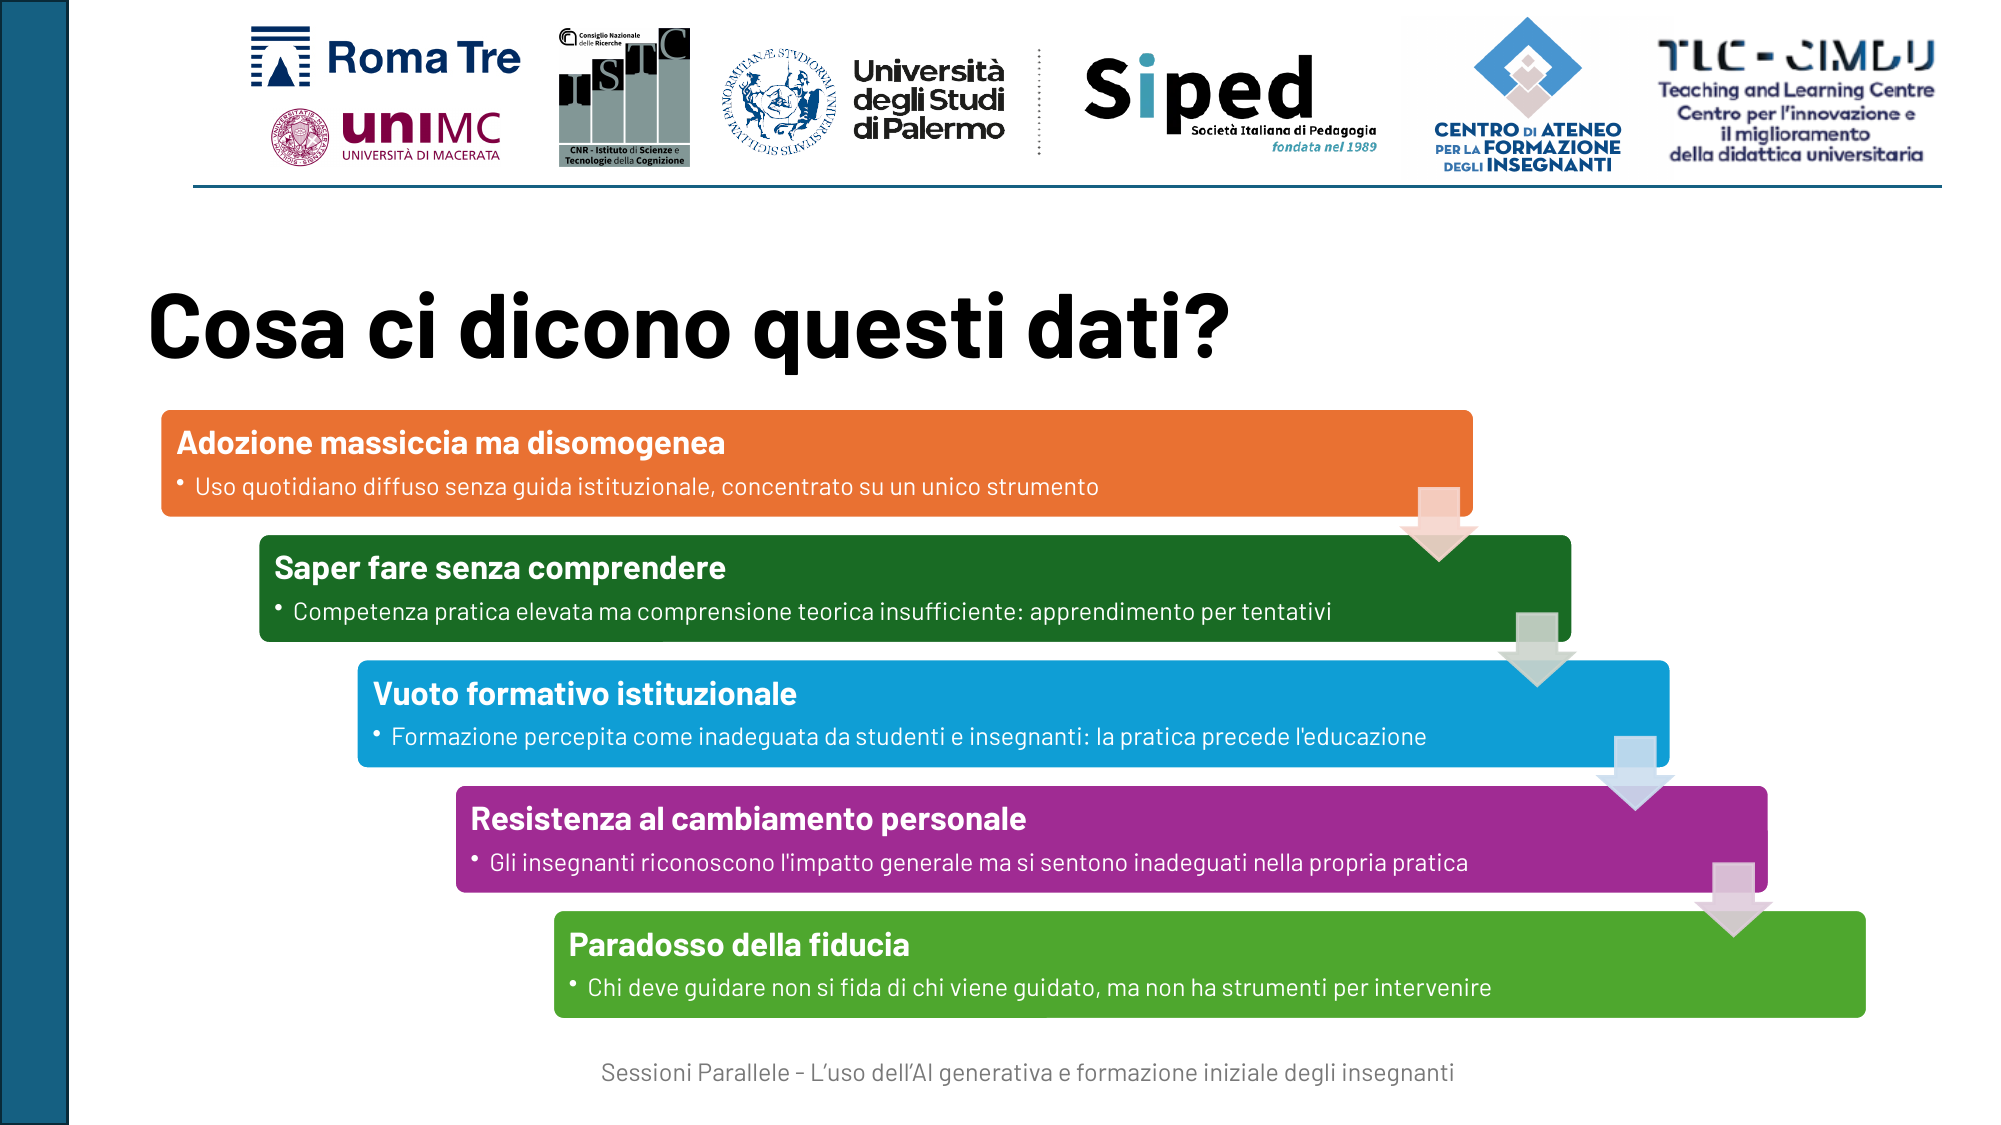

Cosa ci dicono questi dati?

Adozione massiccia ma disomogenea
Uso quotidiano diffuso senza guida istituzionale, concentrato su un unico strumento
Saper fare senza comprendere
Competenza pratica elevata ma comprensione teorica insufficiente: apprendimento per tentativi
Vuoto formativo istituzionale
Formazione percepita come inadeguata da studenti e insegnanti: la pratica precede l'educazione
Resistenza al cambiamento personale
Gli insegnanti riconoscono l'impatto generale ma si sentono inadeguati nella propria pratica
Paradosso della fiducia
Chi deve guidare non si fida di chi viene guidato, ma non ha strumenti per intervenire

Sessioni Parallele - L’uso dell’AI generativa e formazione iniziale degli insegnanti